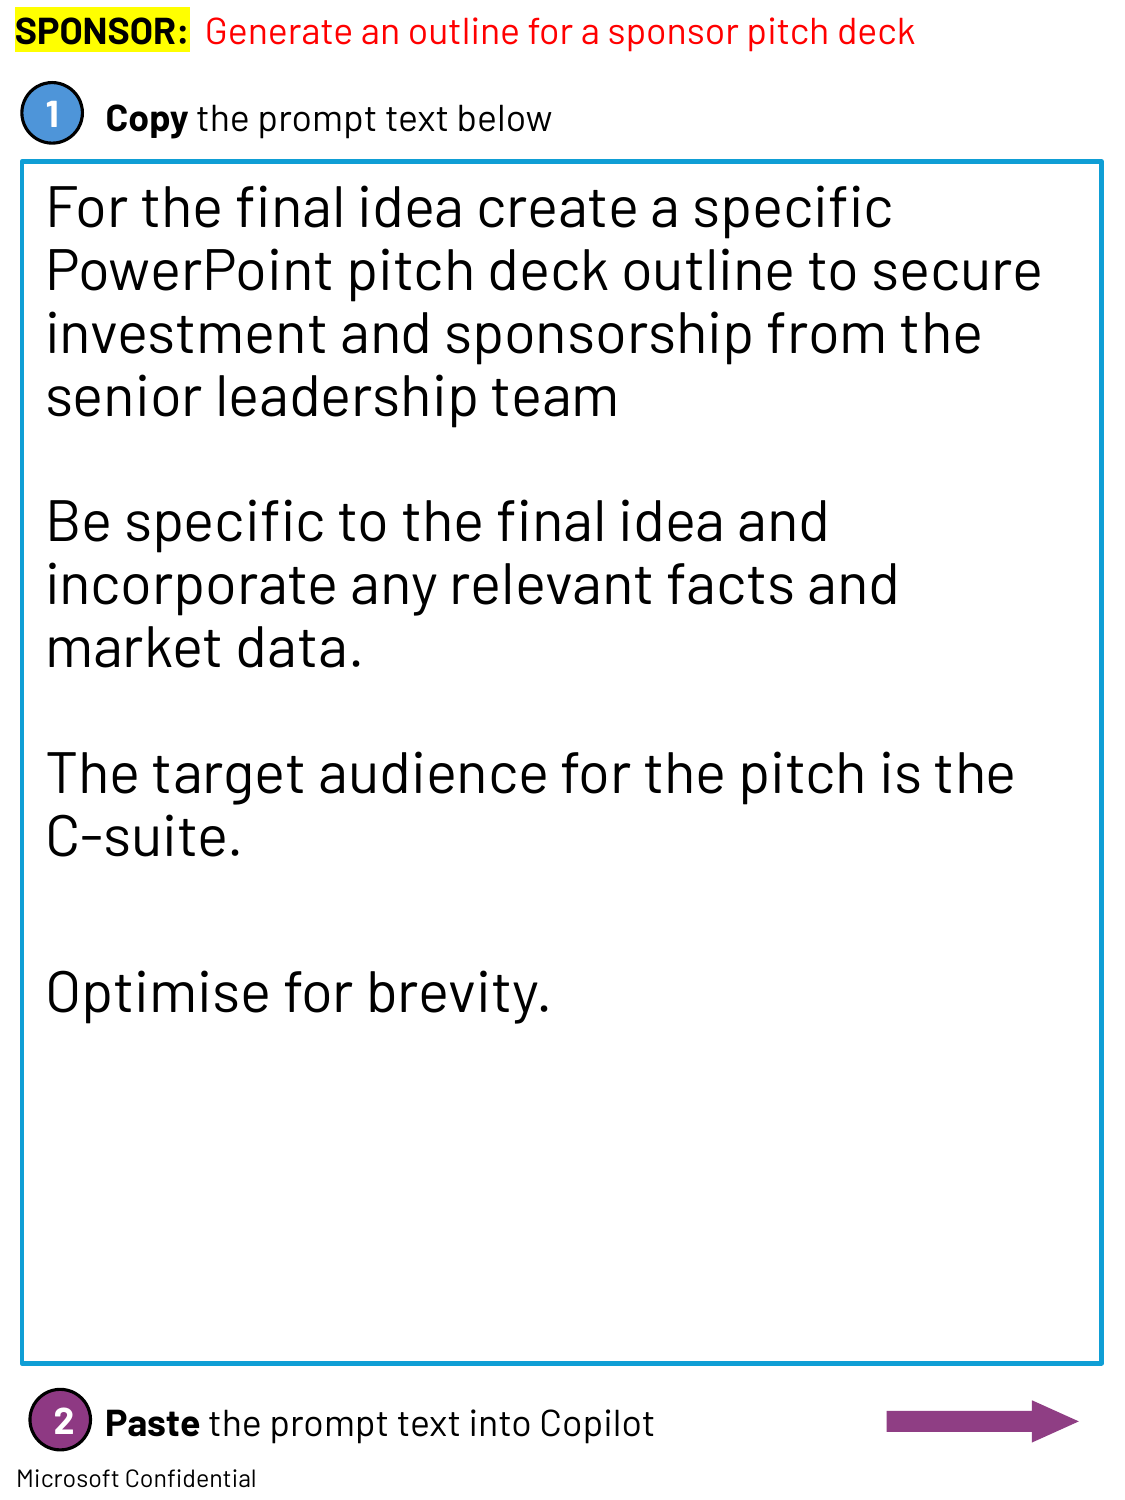

SPONSOR:  Generate an outline for a sponsor pitch deck

For the final idea create a specific PowerPoint pitch deck outline to secure investment and sponsorship from the senior leadership team
Be specific to the final idea and incorporate any relevant facts and market data. 
The target audience for the pitch is the C-suite.

Optimise for brevity.